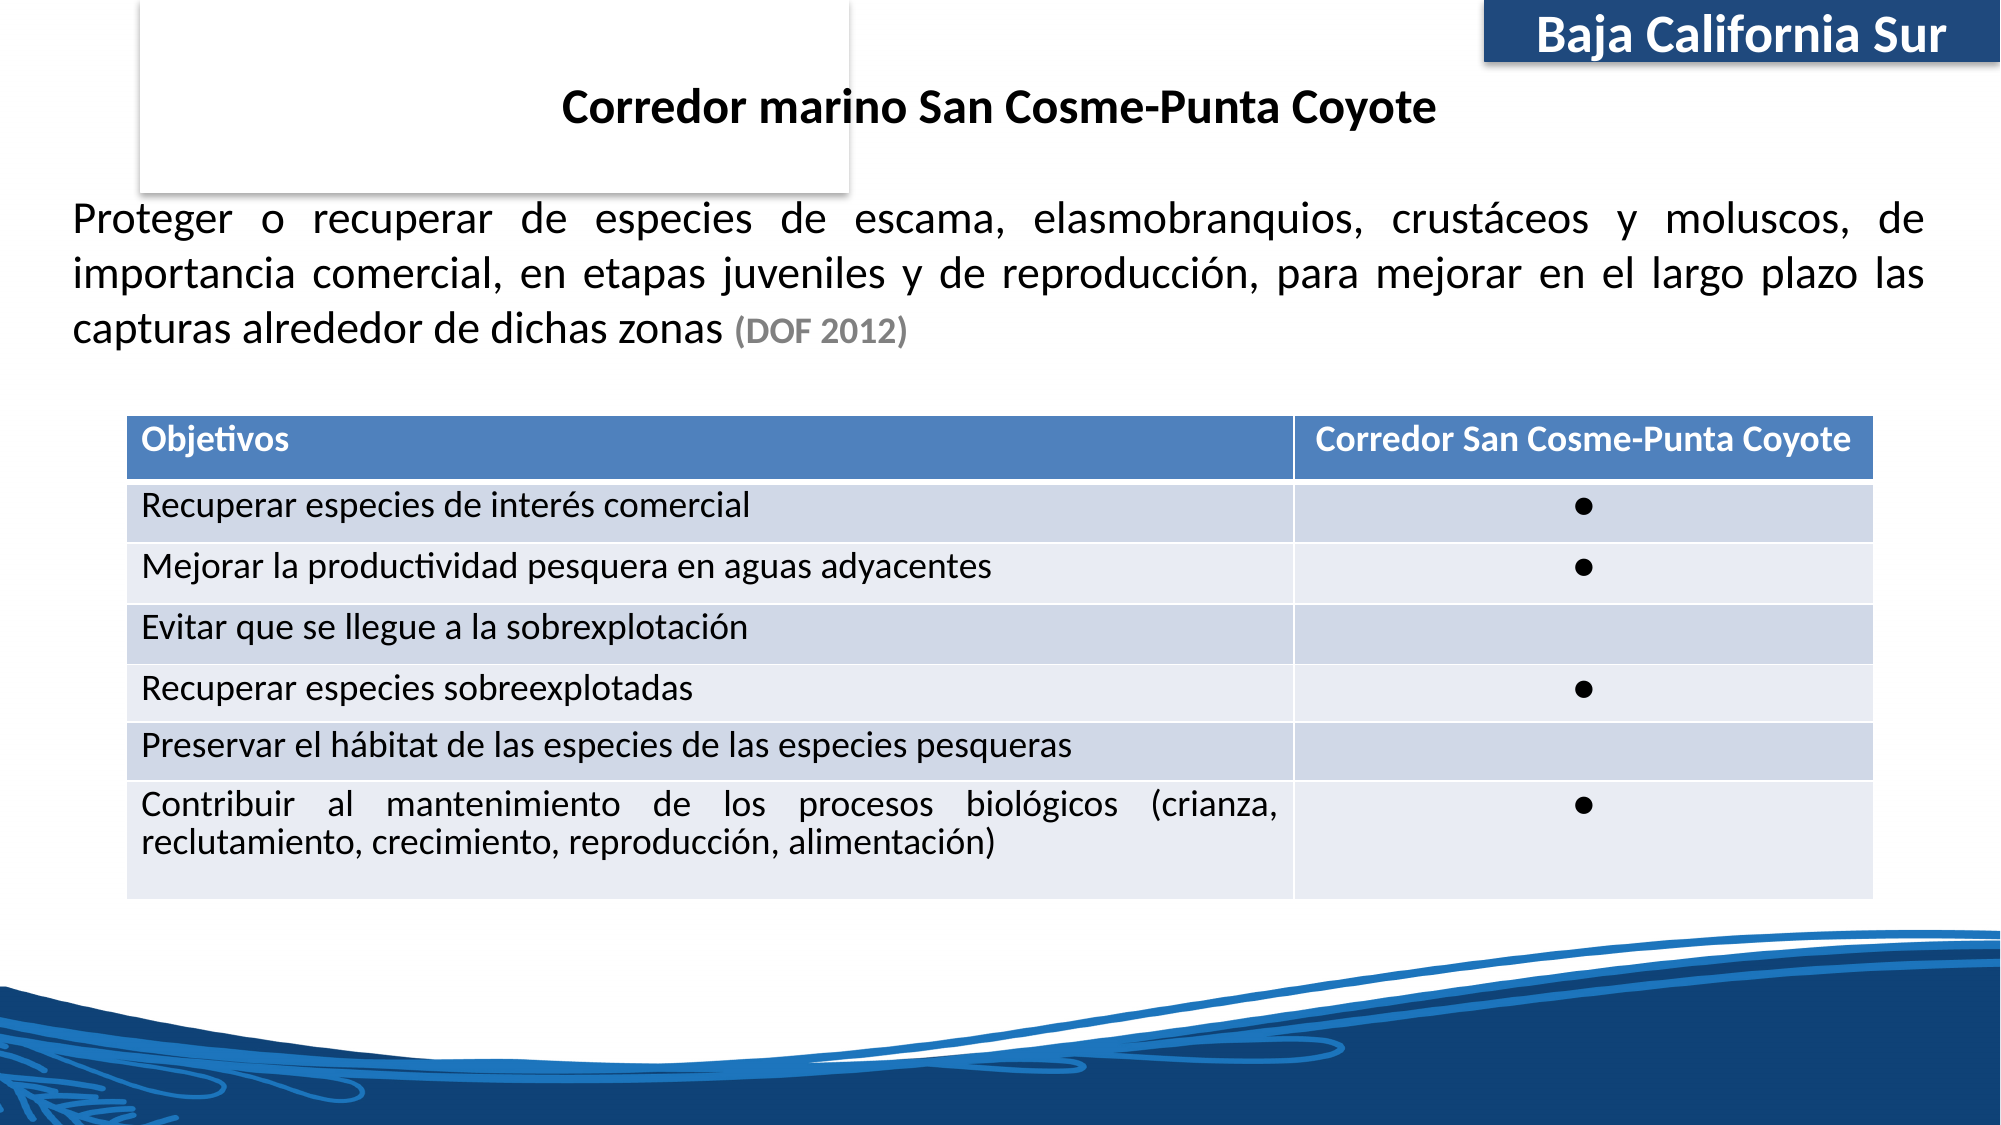

Baja California Sur

Corredor marino San Cosme-Punta Coyote

Proteger o recuperar de especies de escama, elasmobranquios, crustáceos y moluscos, de importancia comercial, en etapas juveniles y de reproducción, para mejorar en el largo plazo las capturas alrededor de dichas zonas (DOF 2012)

| Objetivos | Corredor San Cosme-Punta Coyote |
| --- | --- |
| Recuperar especies de interés comercial | ● |
| Mejorar la productividad pesquera en aguas adyacentes | ● |
| Evitar que se llegue a la sobrexplotación |  |
| Recuperar especies sobreexplotadas | ● |
| Preservar el hábitat de las especies de las especies pesqueras |  |
| Contribuir al mantenimiento de los procesos biológicos (crianza, reclutamiento, crecimiento, reproducción, alimentación) | ● |